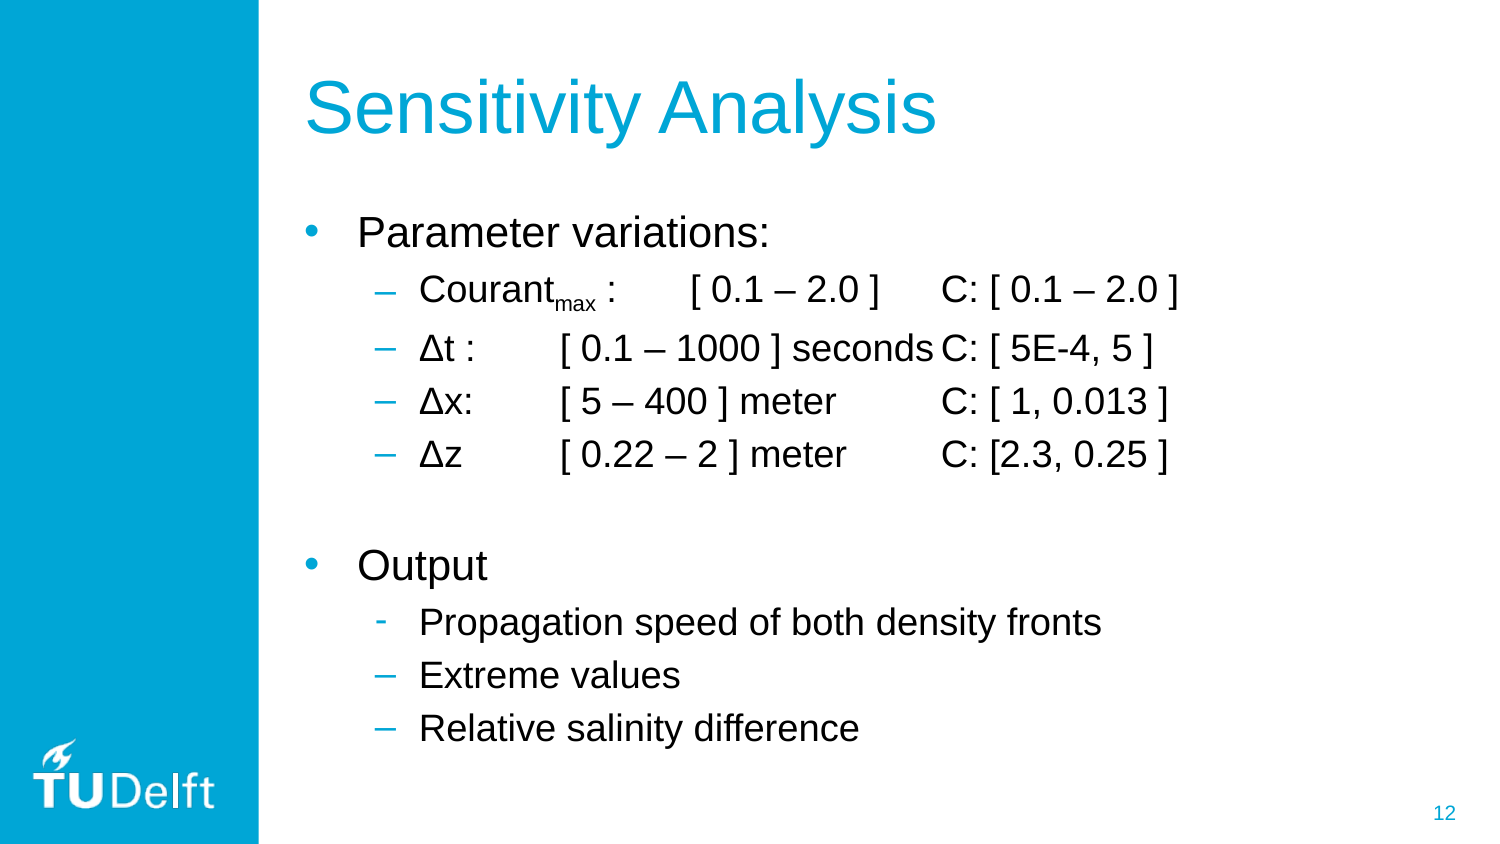

# Sensitivity Analysis
Parameter variations:
Courantmax :	 [ 0.1 – 2.0 ]				C: [ 0.1 – 2.0 ]
Δt : 			 [ 0.1 – 1000 ] seconds	C: [ 5E-4, 5 ]
Δx: 			 [ 5 – 400 ] meter			C: [ 1, 0.013 ]
Δz 			 [ 0.22 – 2 ] meter		C: [2.3, 0.25 ]

Output
Propagation speed of both density fronts
Extreme values
Relative salinity difference